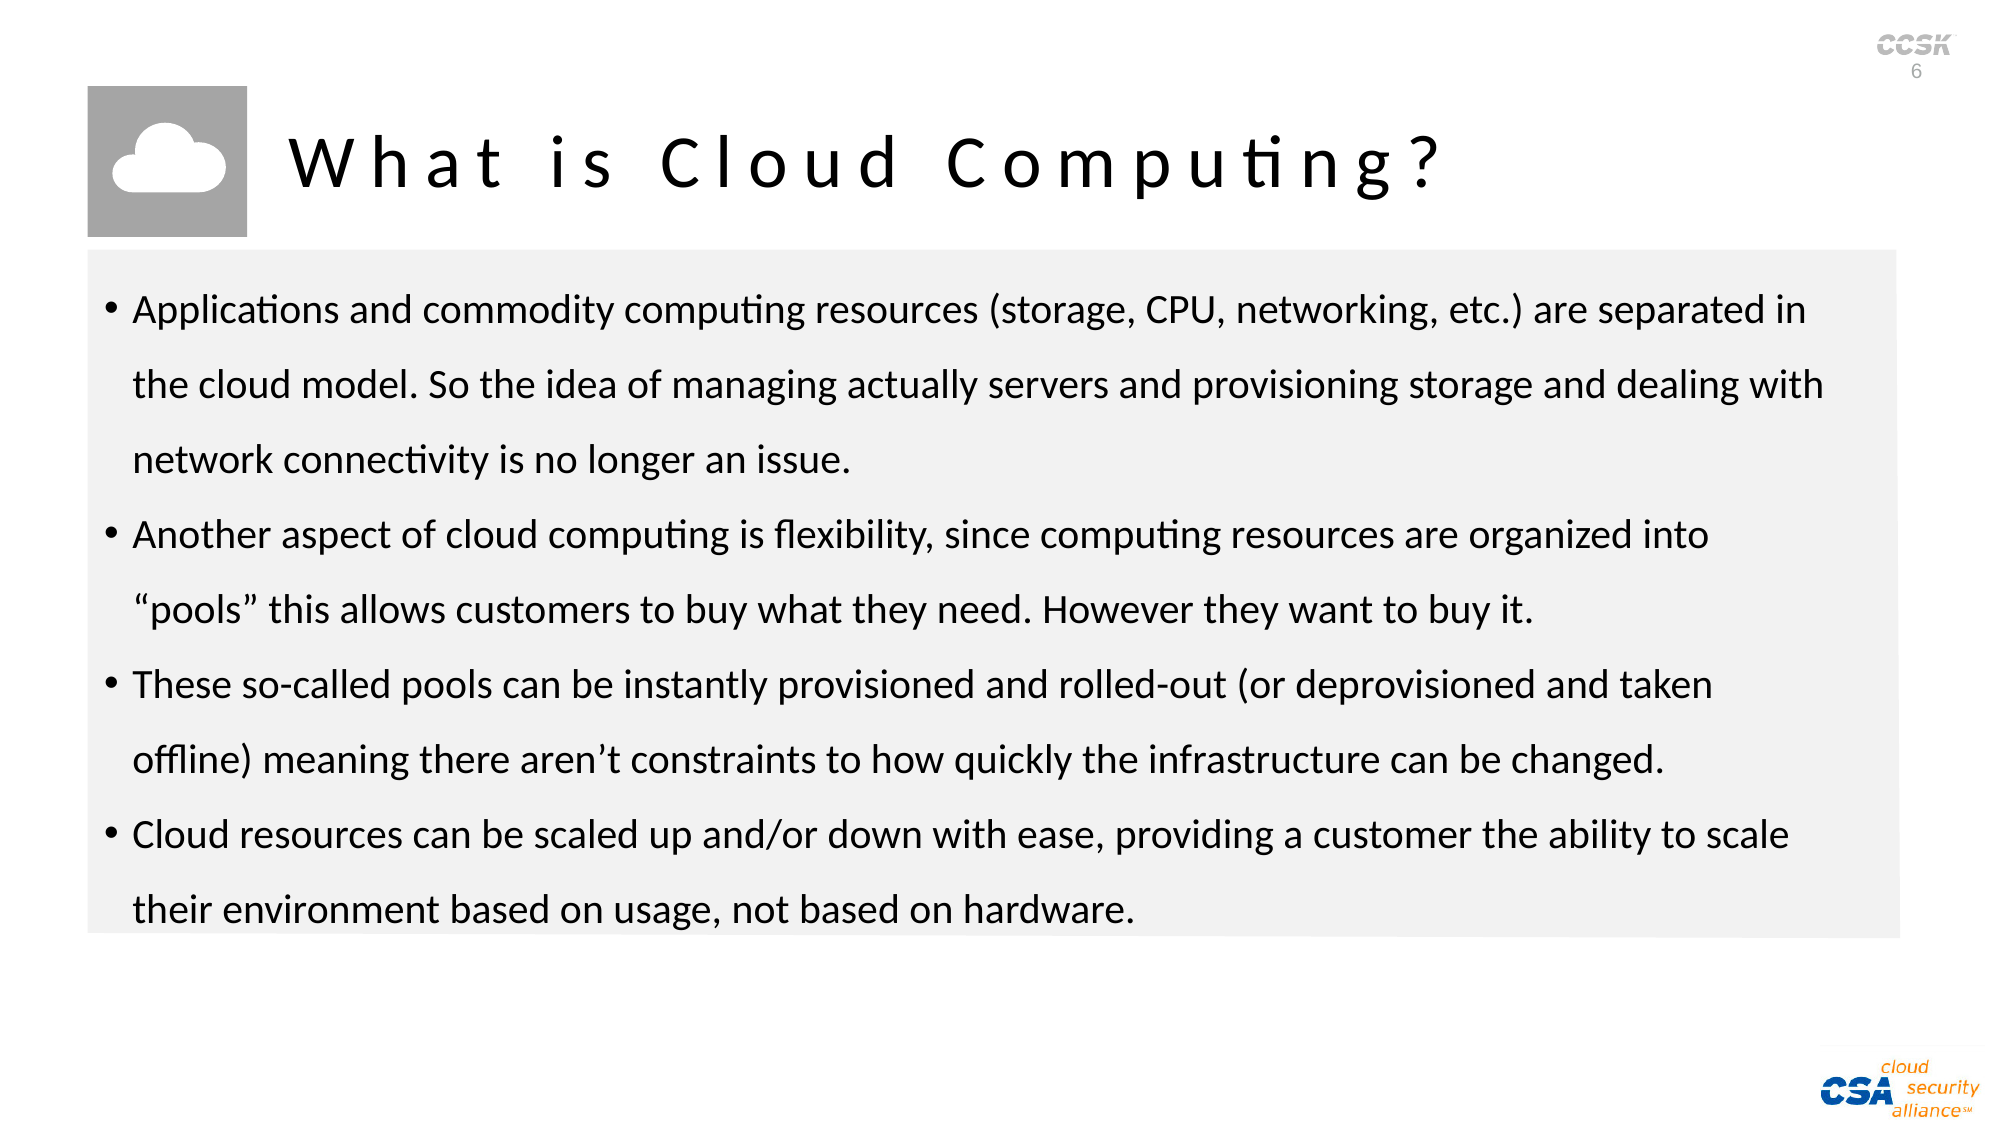

What is Cloud Computing?

Applications and commodity computing resources (storage, CPU, networking, etc.) are separated in the cloud model. So the idea of managing actually servers and provisioning storage and dealing with network connectivity is no longer an issue.
Another aspect of cloud computing is flexibility, since computing resources are organized into “pools” this allows customers to buy what they need. However they want to buy it.
These so-called pools can be instantly provisioned and rolled-out (or deprovisioned and taken offline) meaning there aren’t constraints to how quickly the infrastructure can be changed.
Cloud resources can be scaled up and/or down with ease, providing a customer the ability to scale their environment based on usage, not based on hardware.